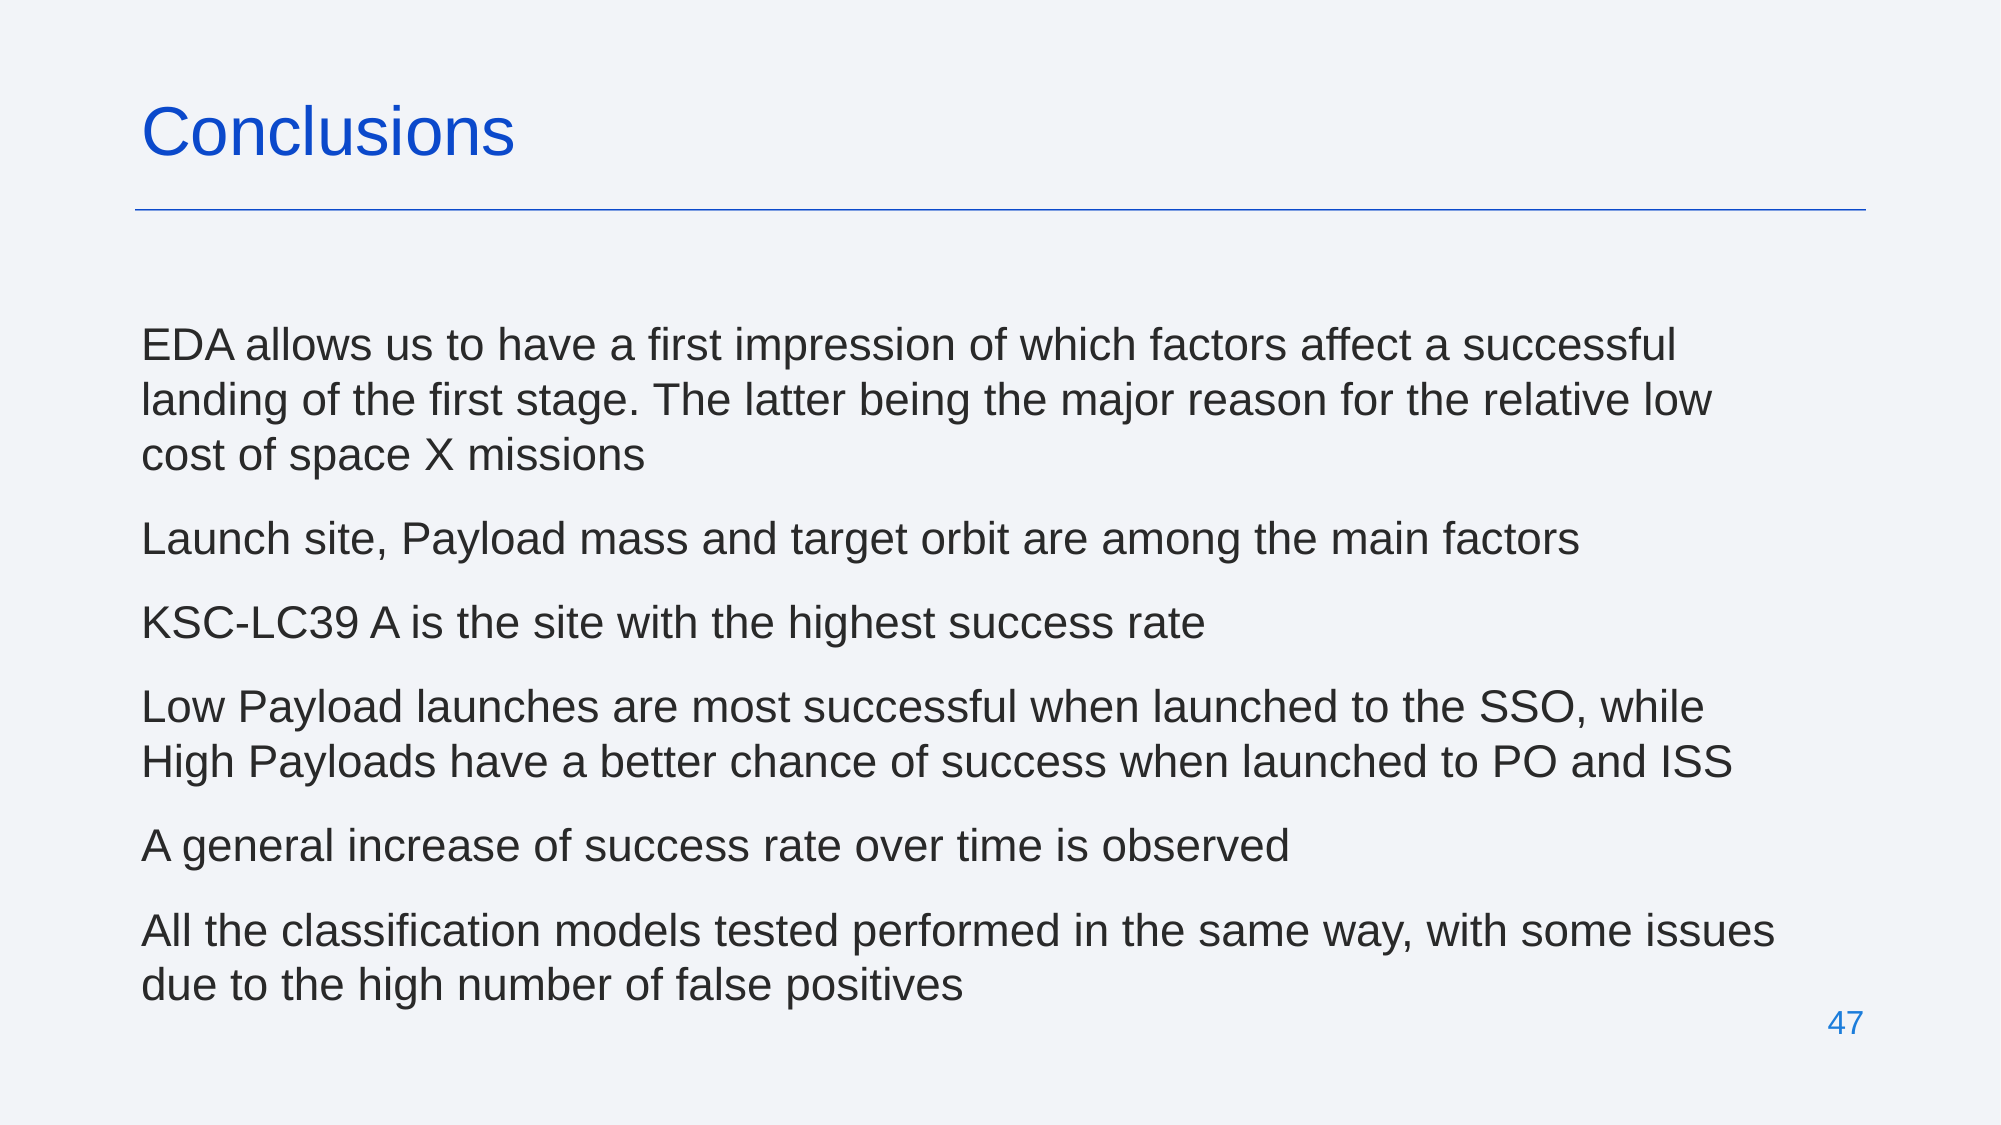

Conclusions
EDA allows us to have a first impression of which factors affect a successful landing of the first stage. The latter being the major reason for the relative low cost of space X missions
Launch site, Payload mass and target orbit are among the main factors
KSC-LC39 A is the site with the highest success rate
Low Payload launches are most successful when launched to the SSO, while High Payloads have a better chance of success when launched to PO and ISS
A general increase of success rate over time is observed
All the classification models tested performed in the same way, with some issues due to the high number of false positives

47